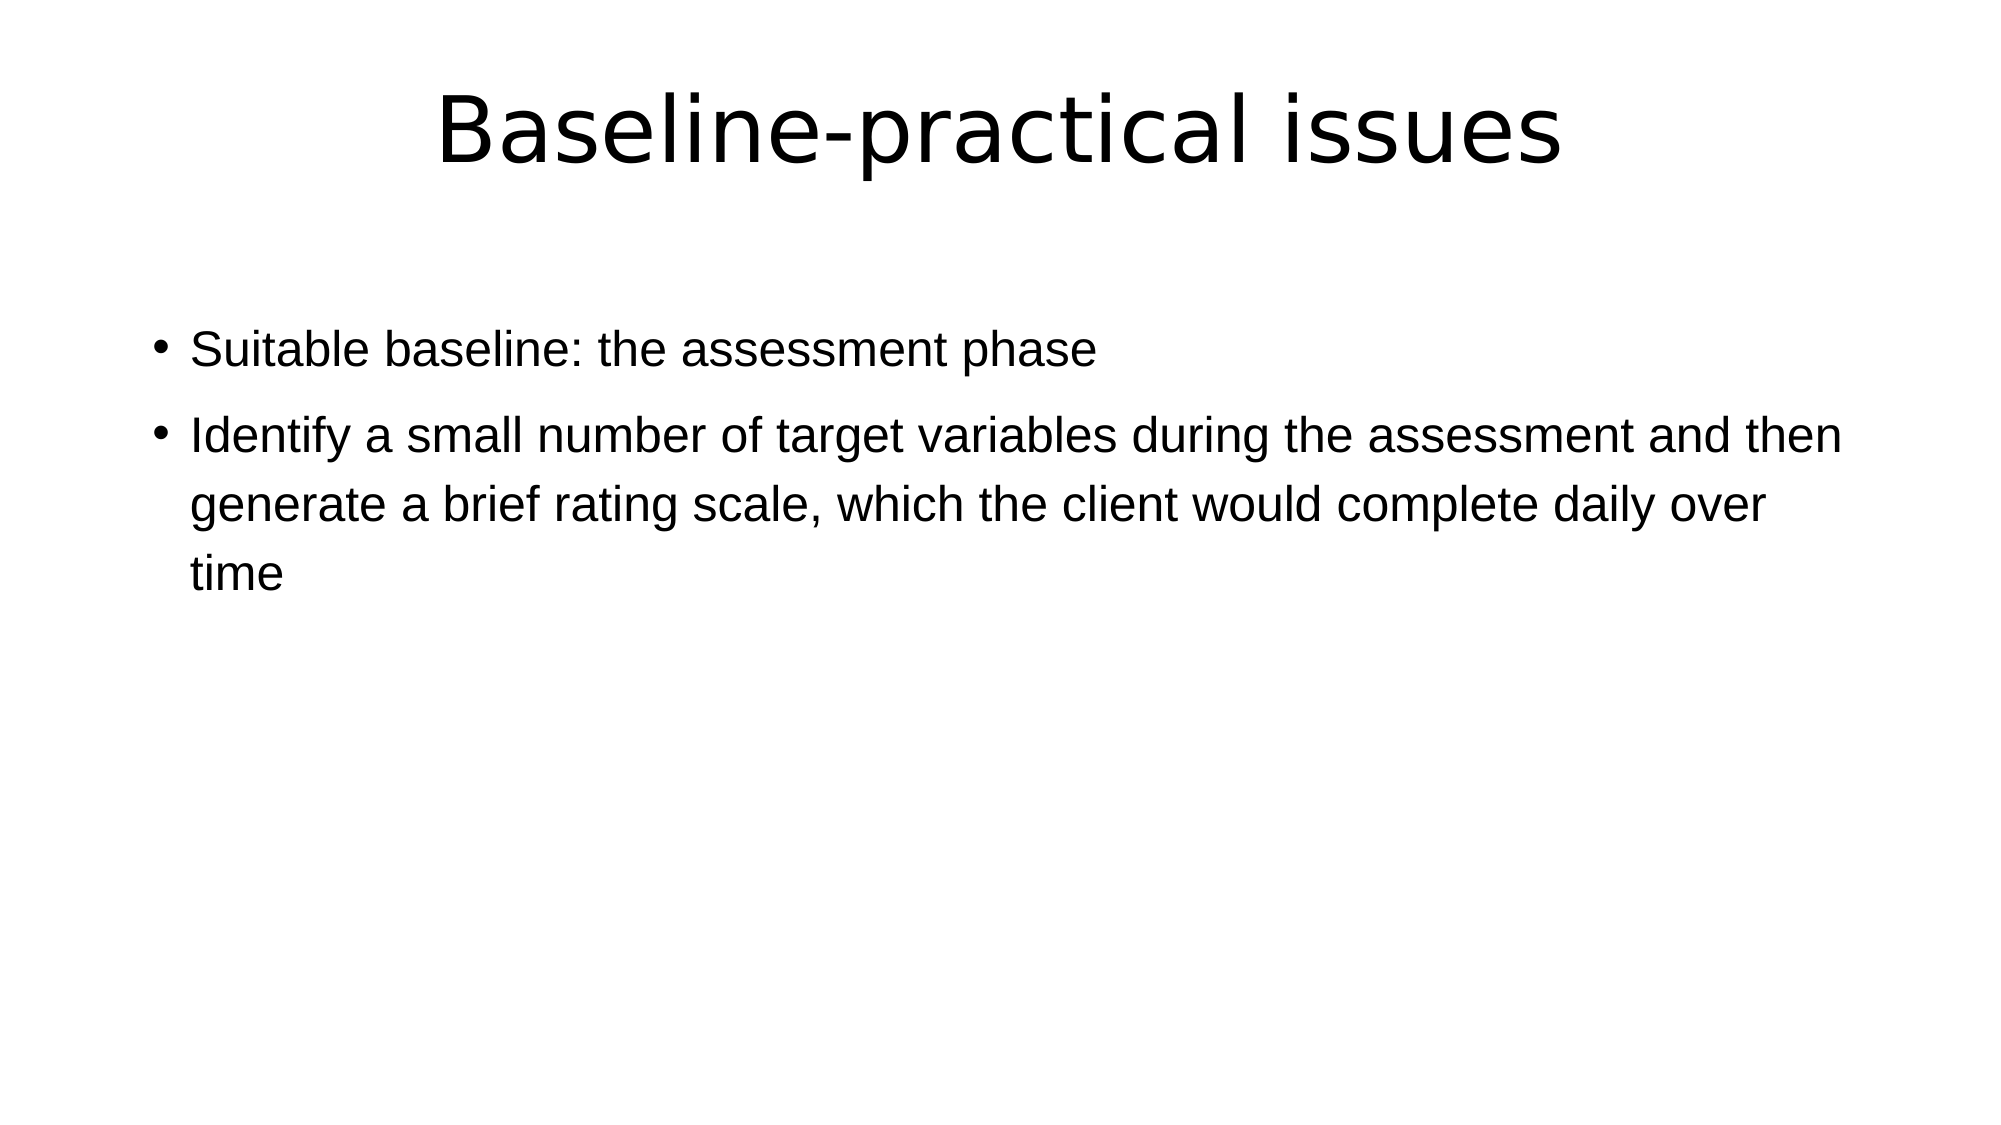

# Baseline-practical issues
Suitable baseline: the assessment phase
Identify a small number of target variables during the assessment and then generate a brief rating scale, which the client would complete daily over time